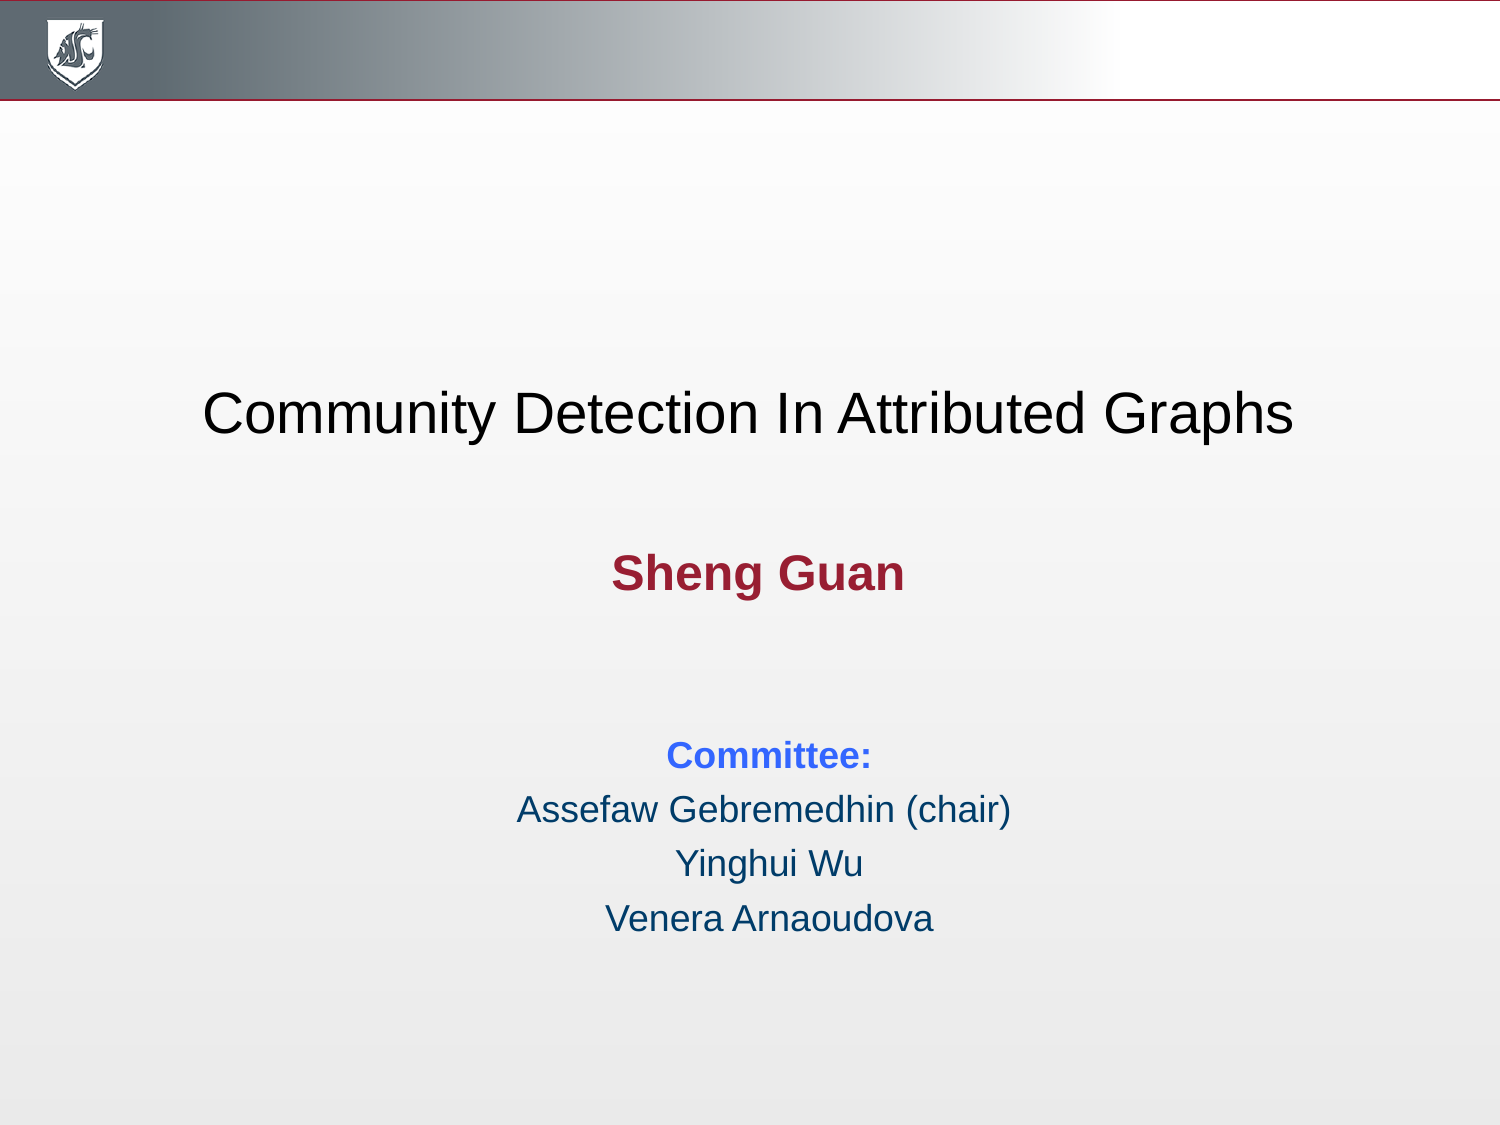

# Community Detection In Attributed Graphs
Sheng Guan
Committee:
Assefaw Gebremedhin (chair)
Yinghui Wu
 Venera Arnaoudova